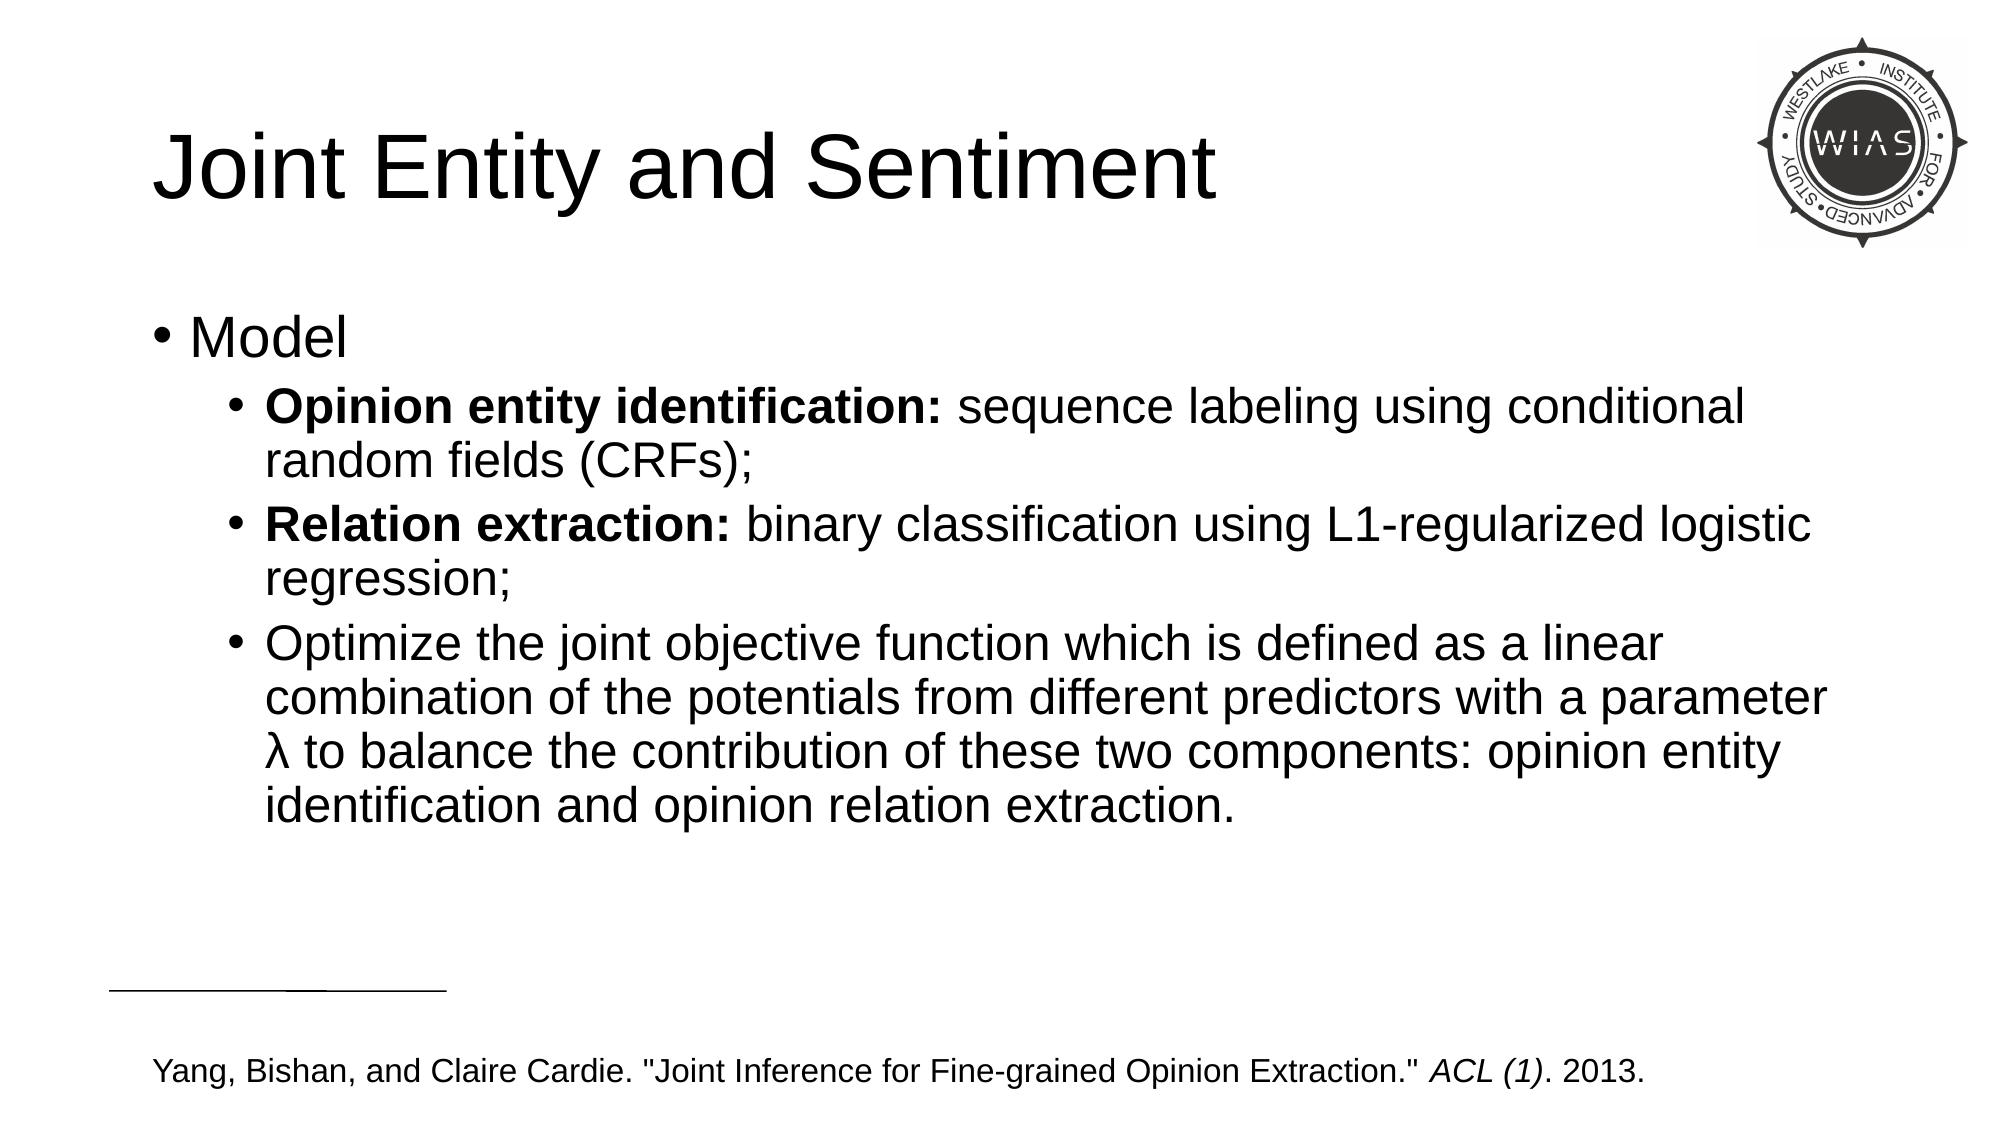

# Joint Entity and Sentiment
Model
Opinion entity identification: sequence labeling using conditional random fields (CRFs);
Relation extraction: binary classification using L1-regularized logistic regression;
Optimize the joint objective function which is defined as a linear combination of the potentials from different predictors with a parameter λ to balance the contribution of these two components: opinion entity identification and opinion relation extraction.

Yang, Bishan, and Claire Cardie. "Joint Inference for Fine-grained Opinion Extraction." ACL (1). 2013.